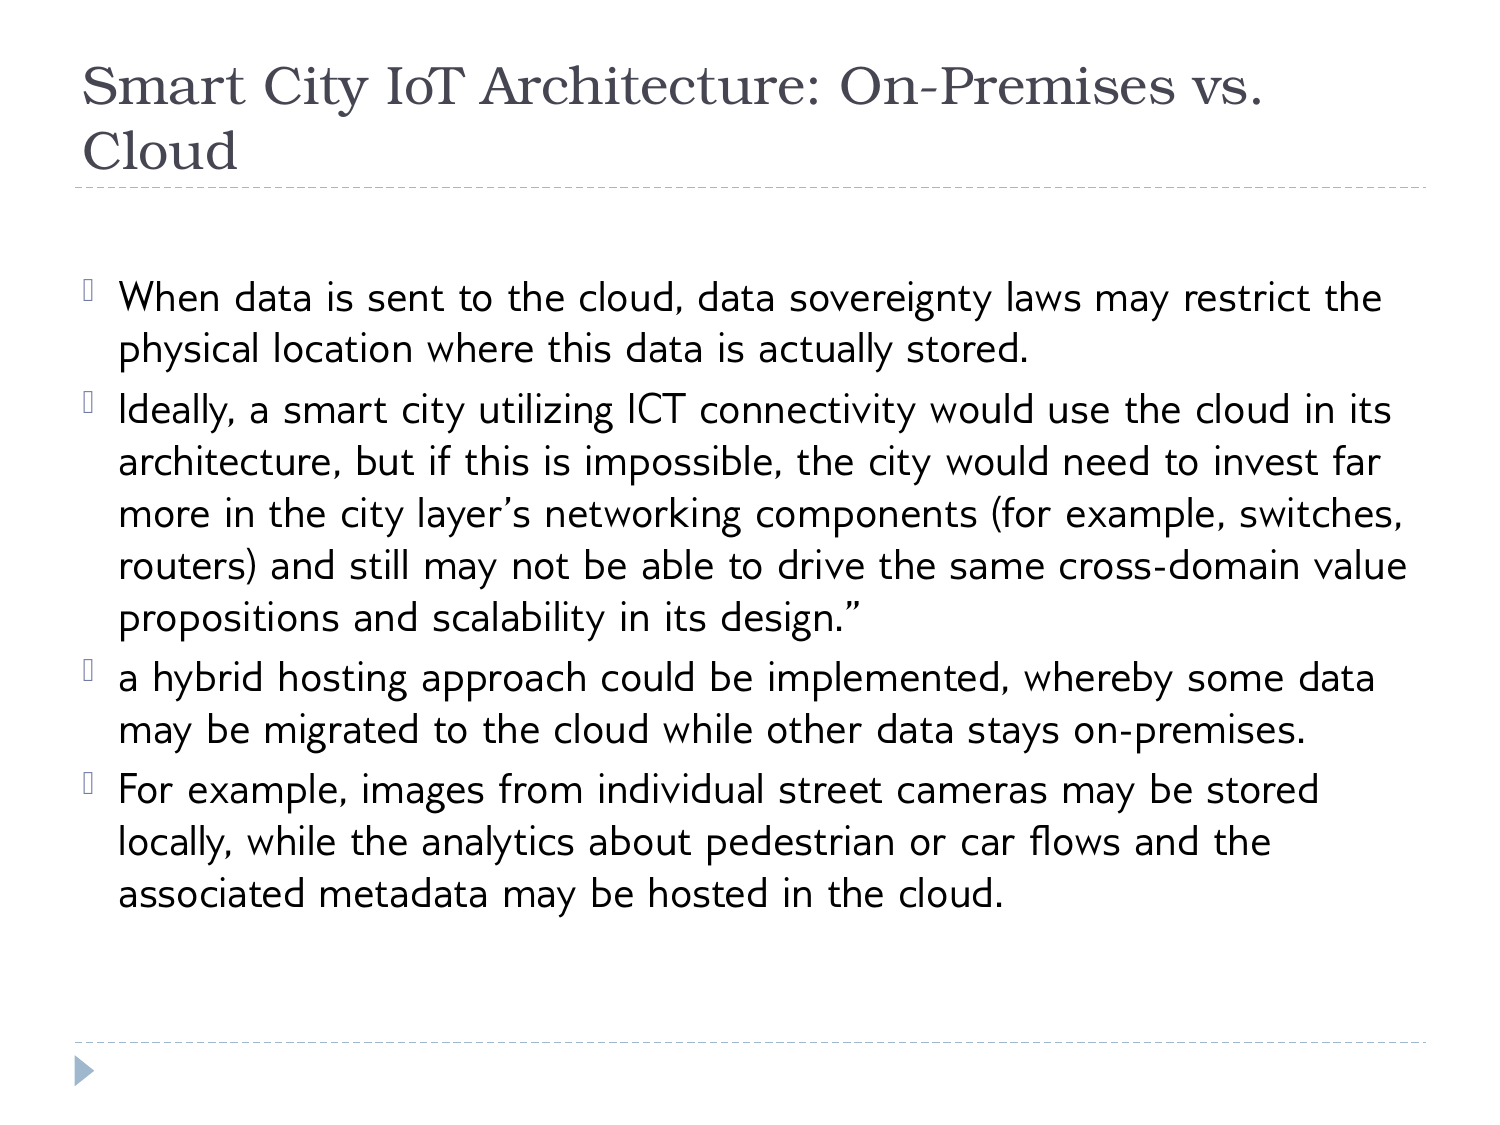

# Smart City IoT Architecture: On-Premises vs. Cloud

When data is sent to the cloud, data sovereignty laws may restrict the physical location where this data is actually stored.
Ideally, a smart city utilizing ICT connectivity would use the cloud in its architecture, but if this is impossible, the city would need to invest far more in the city layer’s networking components (for example, switches, routers) and still may not be able to drive the same cross-domain value propositions and scalability in its design.”
a hybrid hosting approach could be implemented, whereby some data may be migrated to the cloud while other data stays on-premises.
For example, images from individual street cameras may be stored locally, while the analytics about pedestrian or car flows and the associated metadata may be hosted in the cloud.